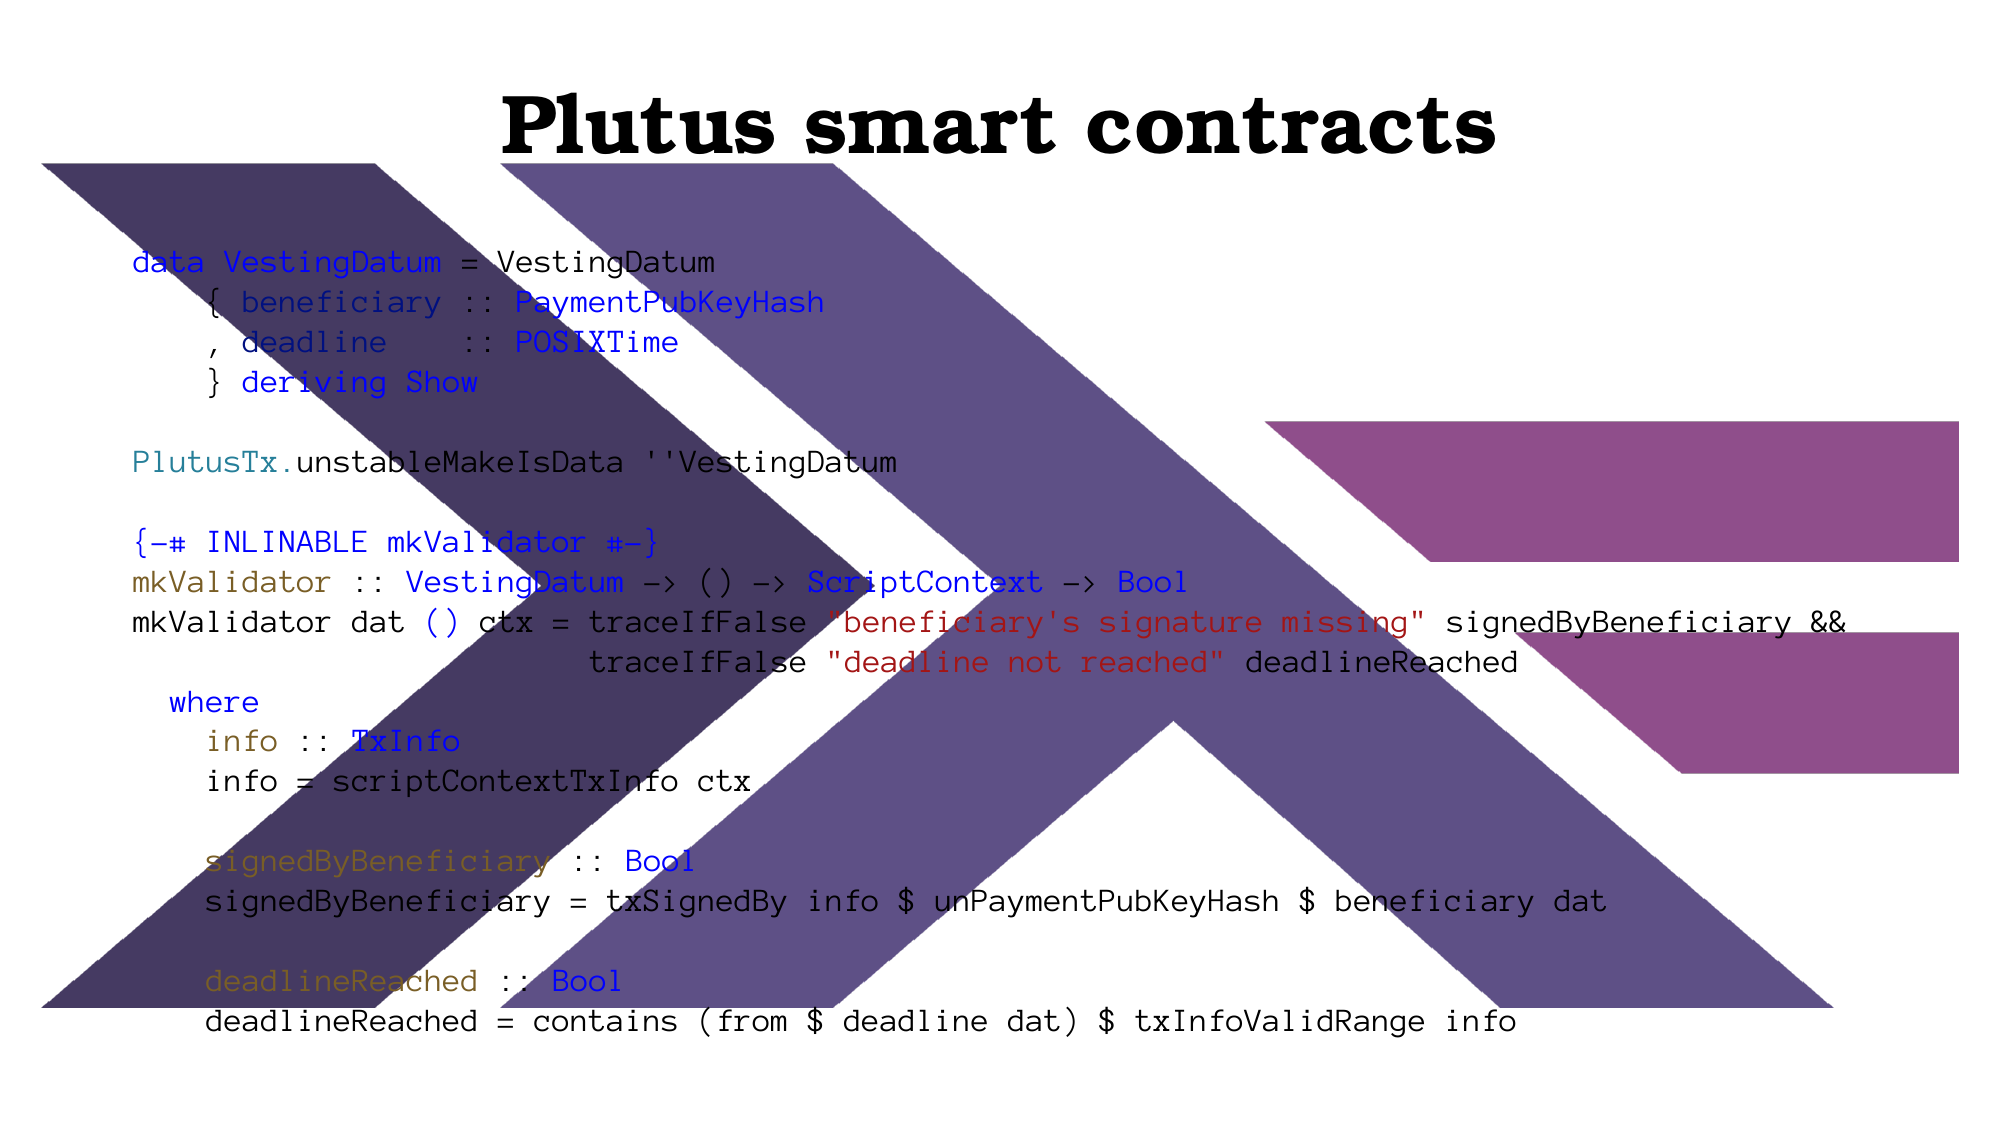

# Plutus smart contracts
data VestingDatum = VestingDatum
    { beneficiary :: PaymentPubKeyHash
    , deadline    :: POSIXTime
    } deriving Show
PlutusTx.unstableMakeIsData ''VestingDatum
{-# INLINABLE mkValidator #-}
mkValidator :: VestingDatum -> () -> ScriptContext -> Bool
mkValidator dat () ctx = traceIfFalse "beneficiary's signature missing" signedByBeneficiary &&
                         traceIfFalse "deadline not reached" deadlineReached
  where
    info :: TxInfo
    info = scriptContextTxInfo ctx
    signedByBeneficiary :: Bool
    signedByBeneficiary = txSignedBy info $ unPaymentPubKeyHash $ beneficiary dat
    deadlineReached :: Bool
    deadlineReached = contains (from $ deadline dat) $ txInfoValidRange info